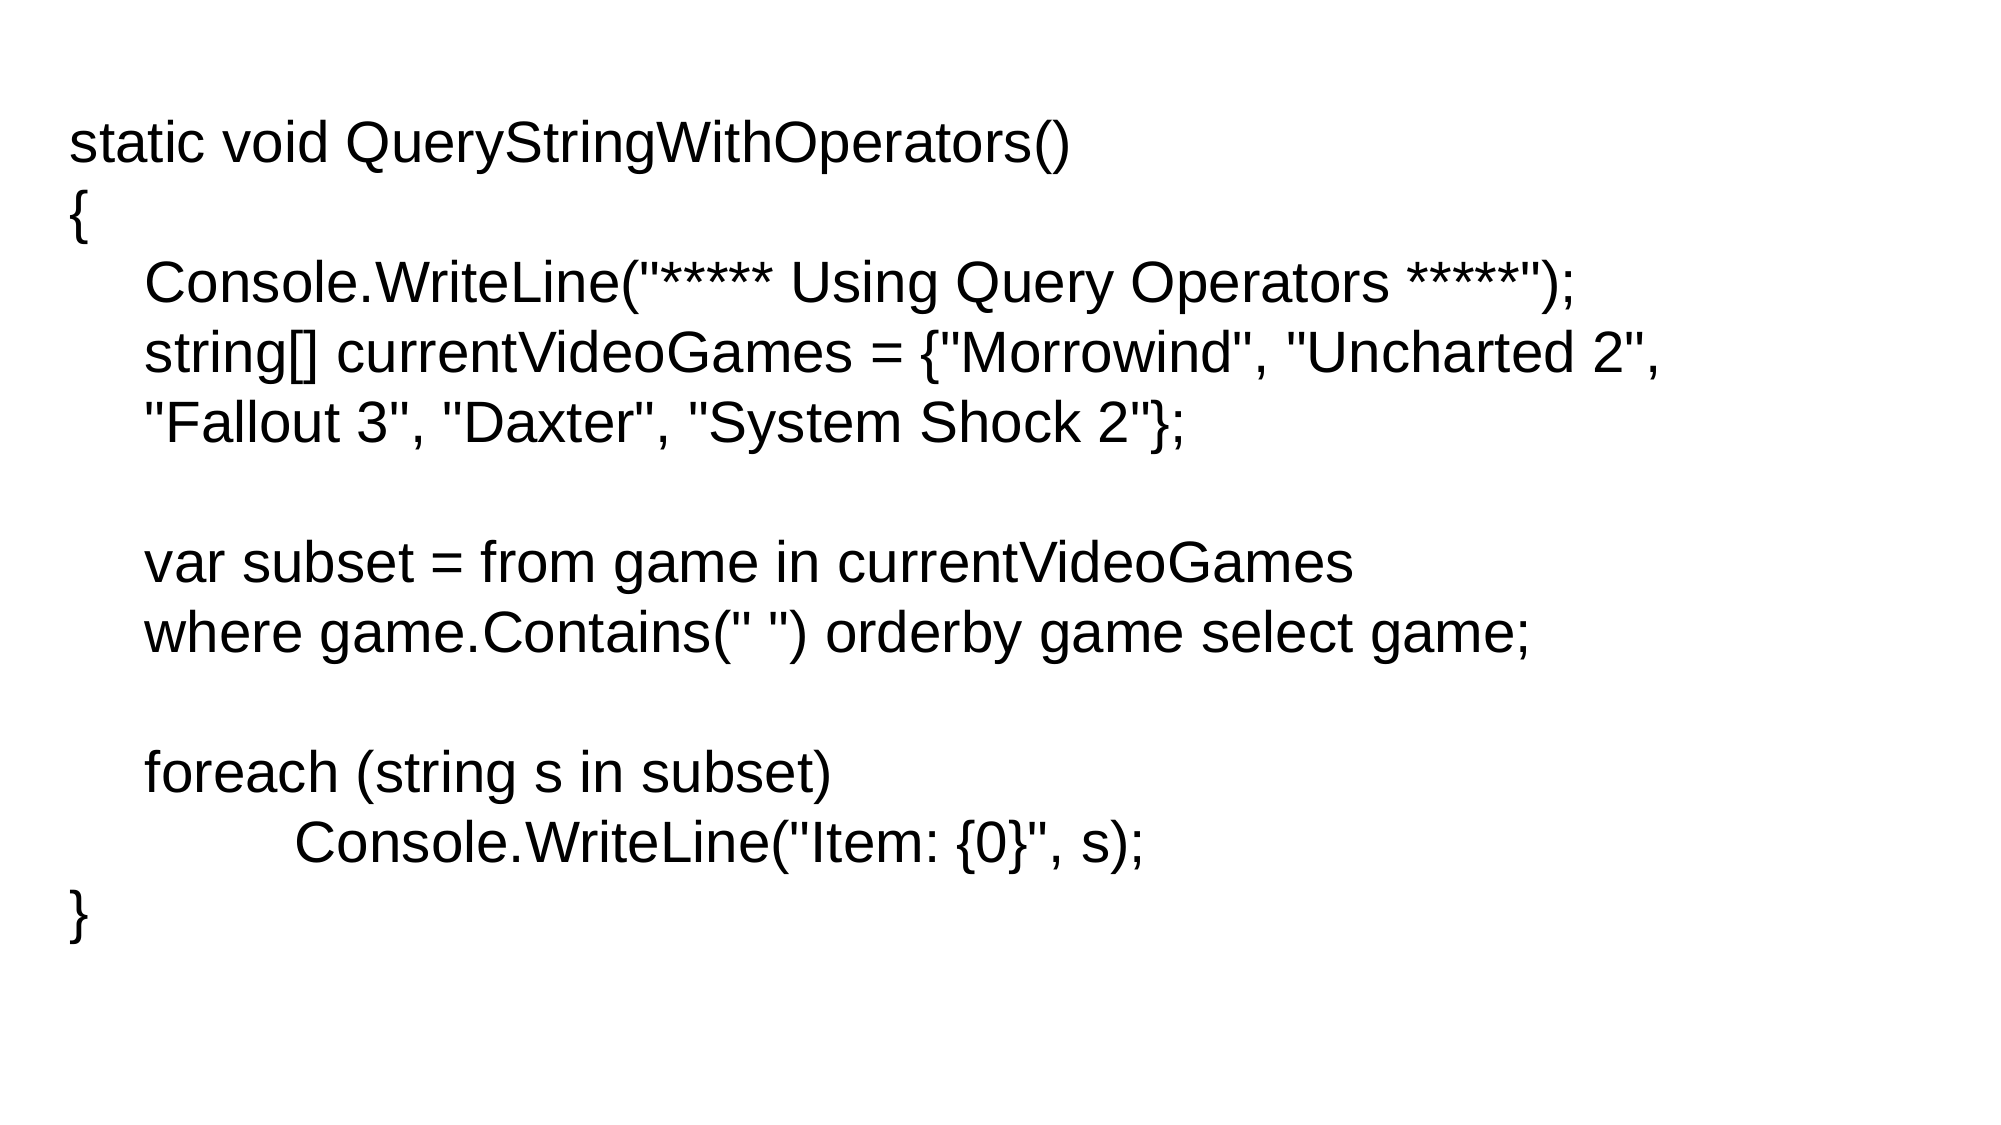

static void QueryStringWithOperators()
{
Console.WriteLine("***** Using Query Operators *****");
string[] currentVideoGames = {"Morrowind", "Uncharted 2",
"Fallout 3", "Daxter", "System Shock 2"};

var subset = from game in currentVideoGames
where game.Contains(" ") orderby game select game;

foreach (string s in subset)
	Console.WriteLine("Item: {0}", s);
}